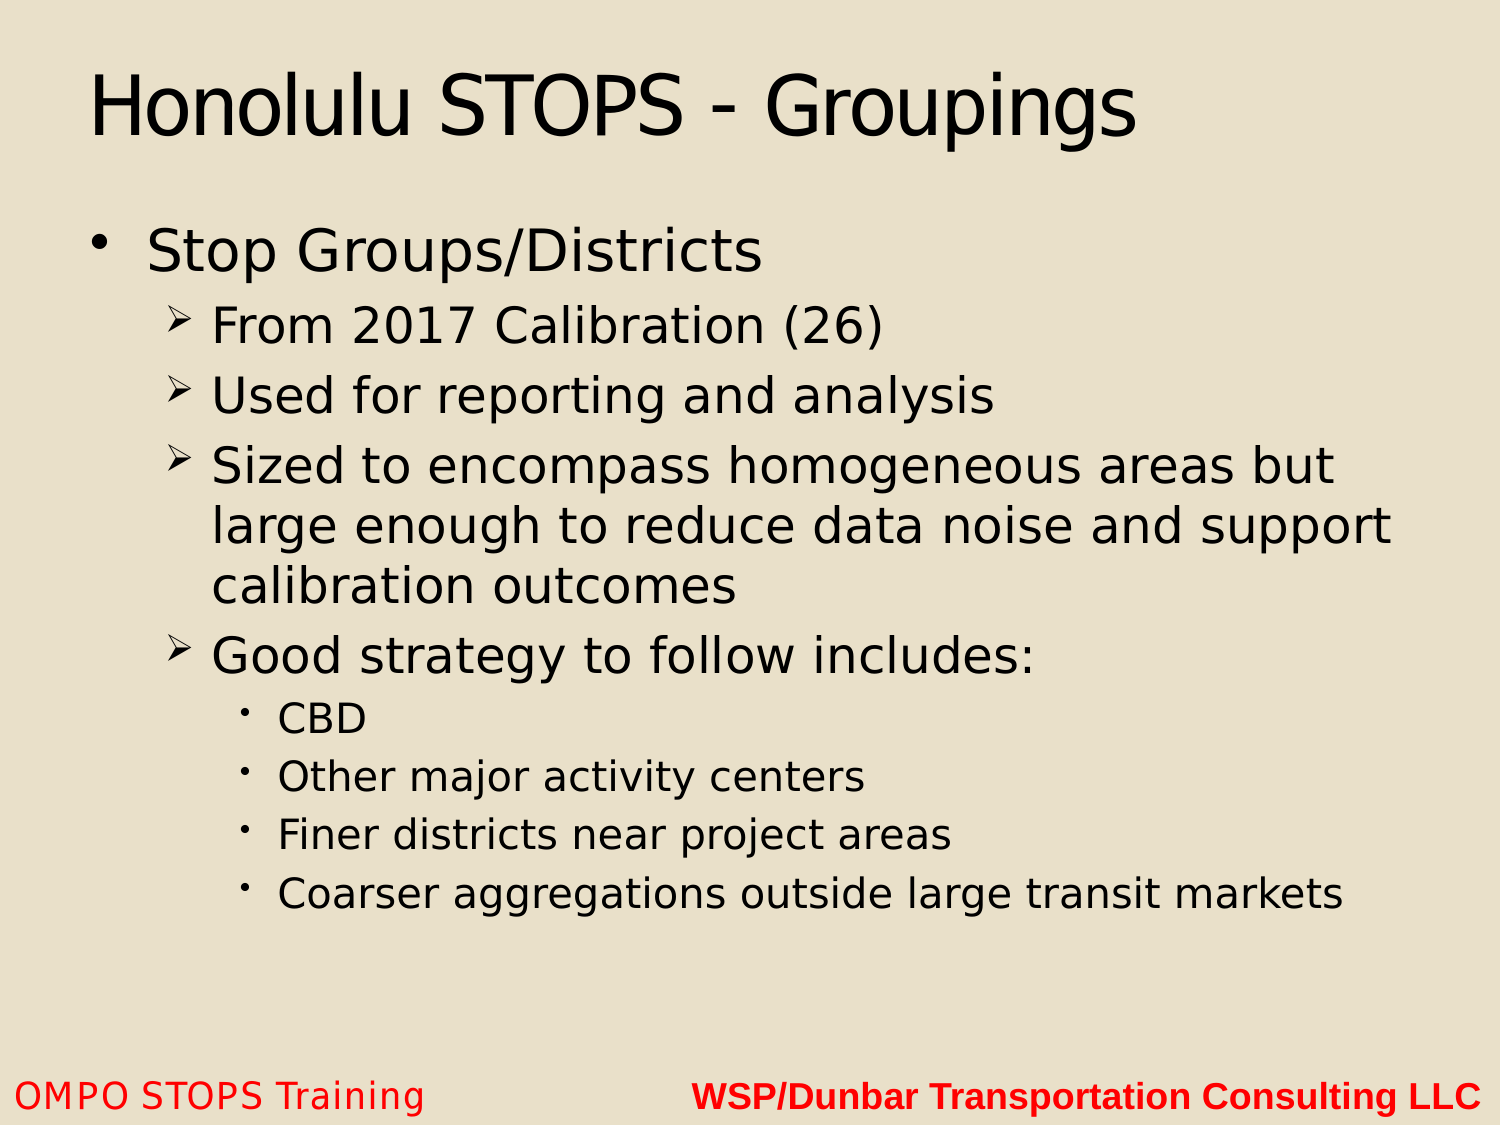

# Honolulu STOPS - Groupings
Stop Groups/Districts
From 2017 Calibration (26)
Used for reporting and analysis
Sized to encompass homogeneous areas but large enough to reduce data noise and support calibration outcomes
Good strategy to follow includes:
CBD
Other major activity centers
Finer districts near project areas
Coarser aggregations outside large transit markets

OMPO STOPS Training                        WSP/Dunbar Transportation Consulting LLC